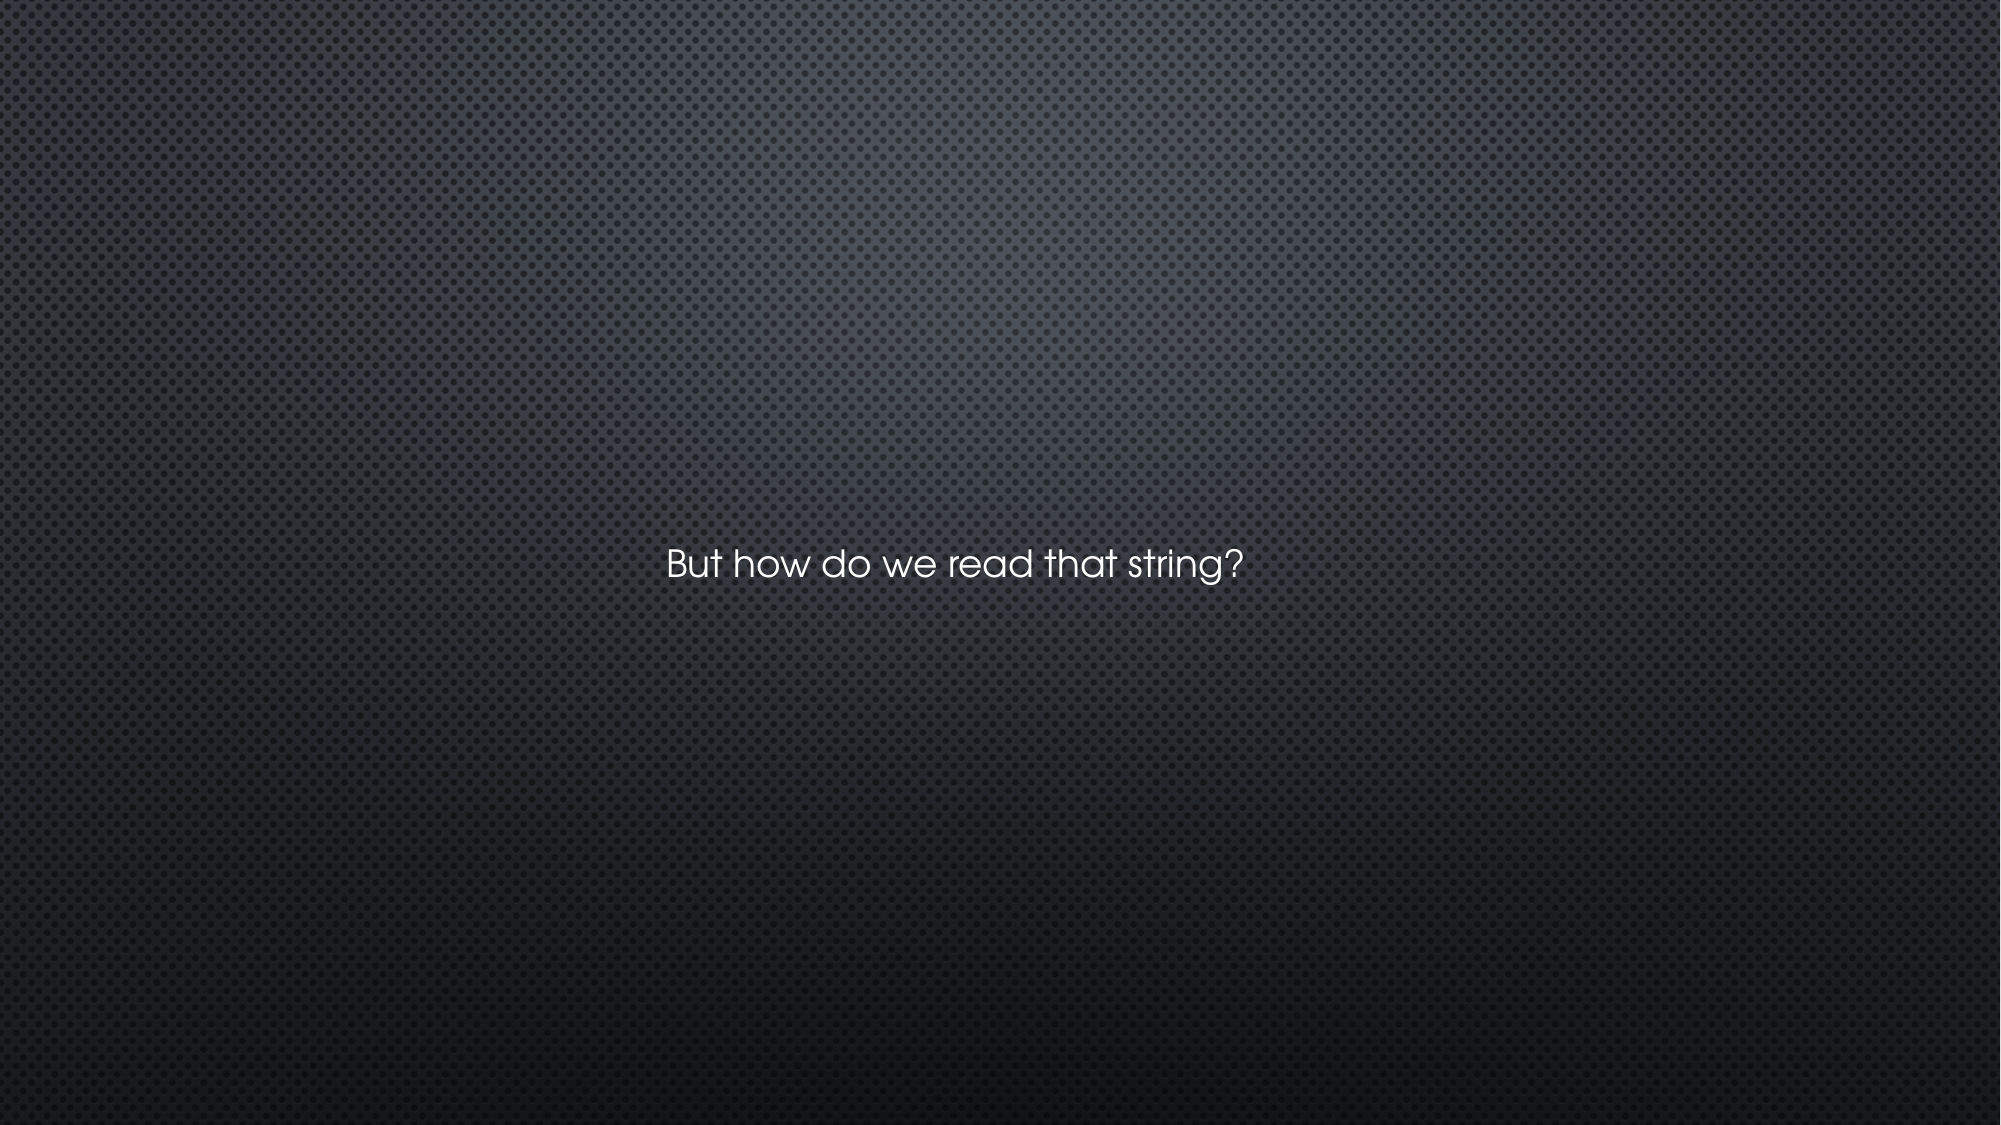

But how do we read that string?